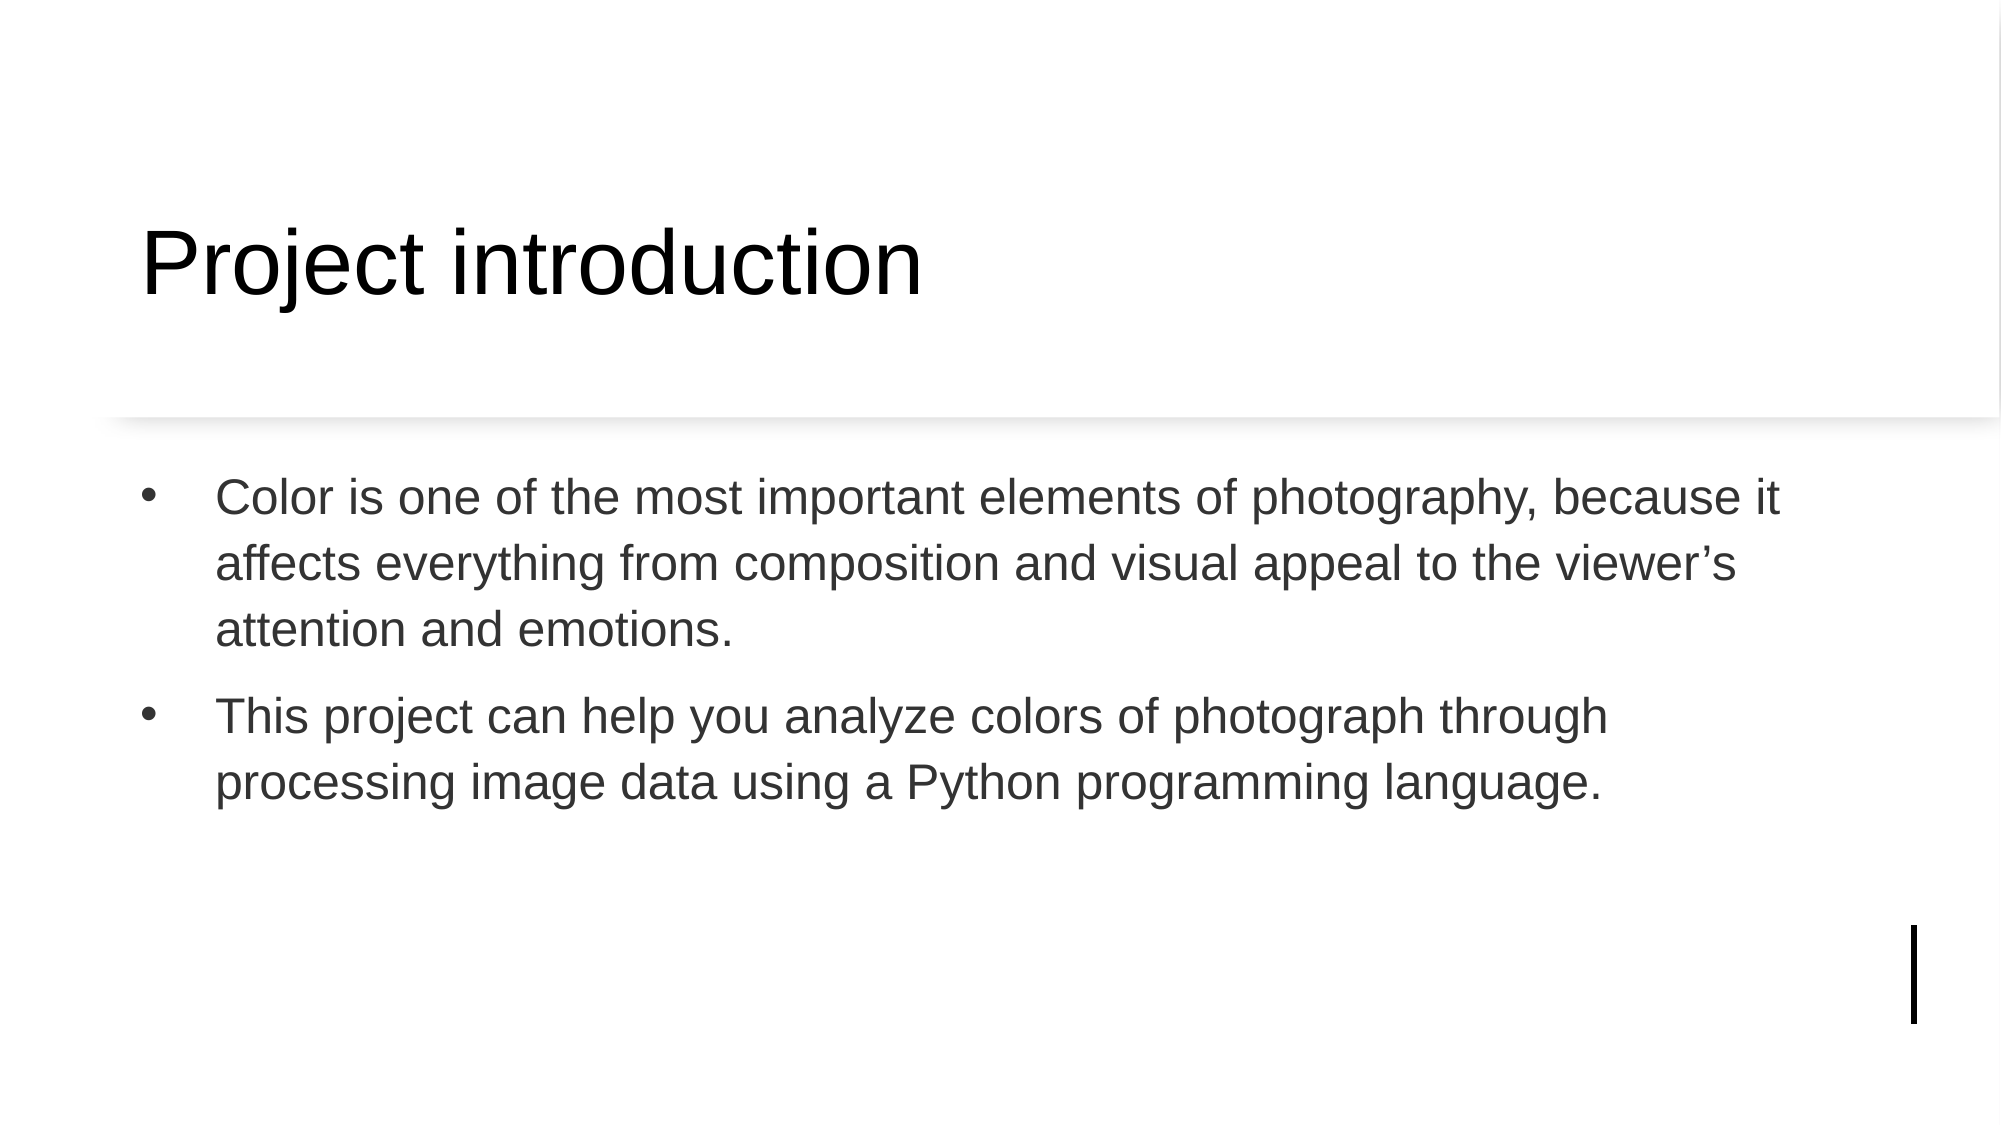

# Project introduction
Color is one of the most important elements of photography, because it affects everything from composition and visual appeal to the viewer’s attention and emotions.
This project can help you analyze colors of photograph through processing image data using a Python programming language.